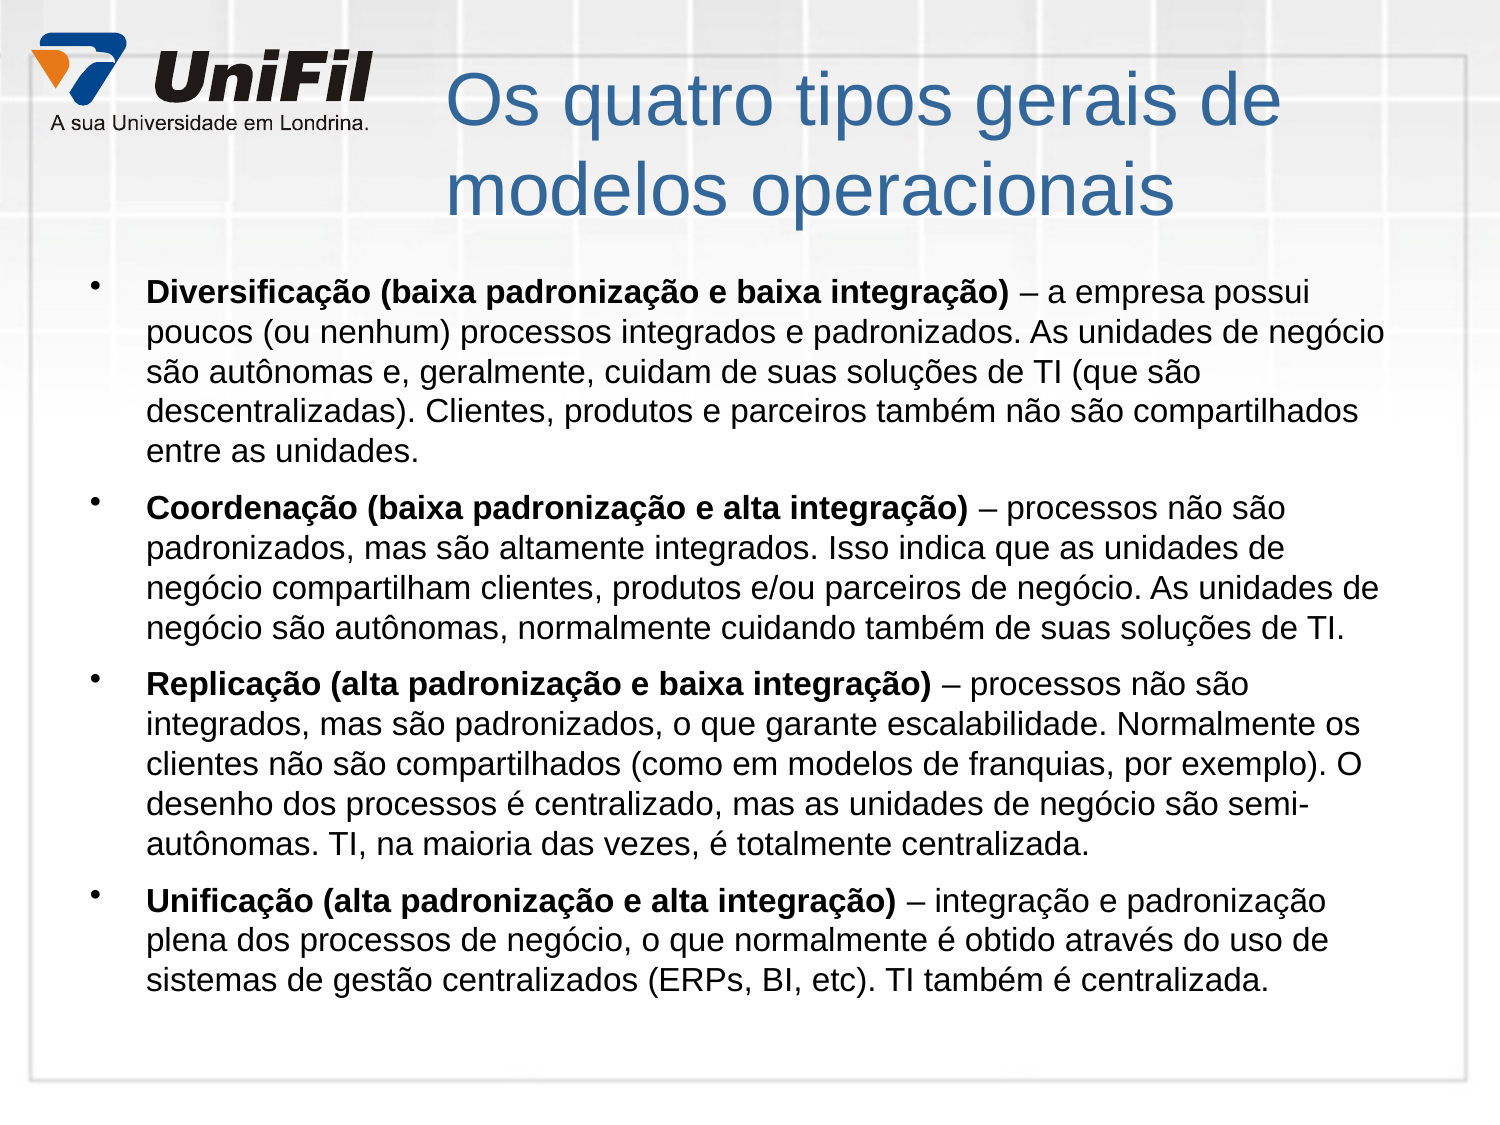

# Os quatro tipos gerais de modelos operacionais
Diversificação (baixa padronização e baixa integração) – a empresa possui poucos (ou nenhum) processos integrados e padronizados. As unidades de negócio são autônomas e, geralmente, cuidam de suas soluções de TI (que são descentralizadas). Clientes, produtos e parceiros também não são compartilhados entre as unidades.
Coordenação (baixa padronização e alta integração) – processos não são padronizados, mas são altamente integrados. Isso indica que as unidades de negócio compartilham clientes, produtos e/ou parceiros de negócio. As unidades de negócio são autônomas, normalmente cuidando também de suas soluções de TI.
Replicação (alta padronização e baixa integração) – processos não são integrados, mas são padronizados, o que garante escalabilidade. Normalmente os clientes não são compartilhados (como em modelos de franquias, por exemplo). O desenho dos processos é centralizado, mas as unidades de negócio são semi-autônomas. TI, na maioria das vezes, é totalmente centralizada.
Unificação (alta padronização e alta integração) – integração e padronização plena dos processos de negócio, o que normalmente é obtido através do uso de sistemas de gestão centralizados (ERPs, BI, etc). TI também é centralizada.